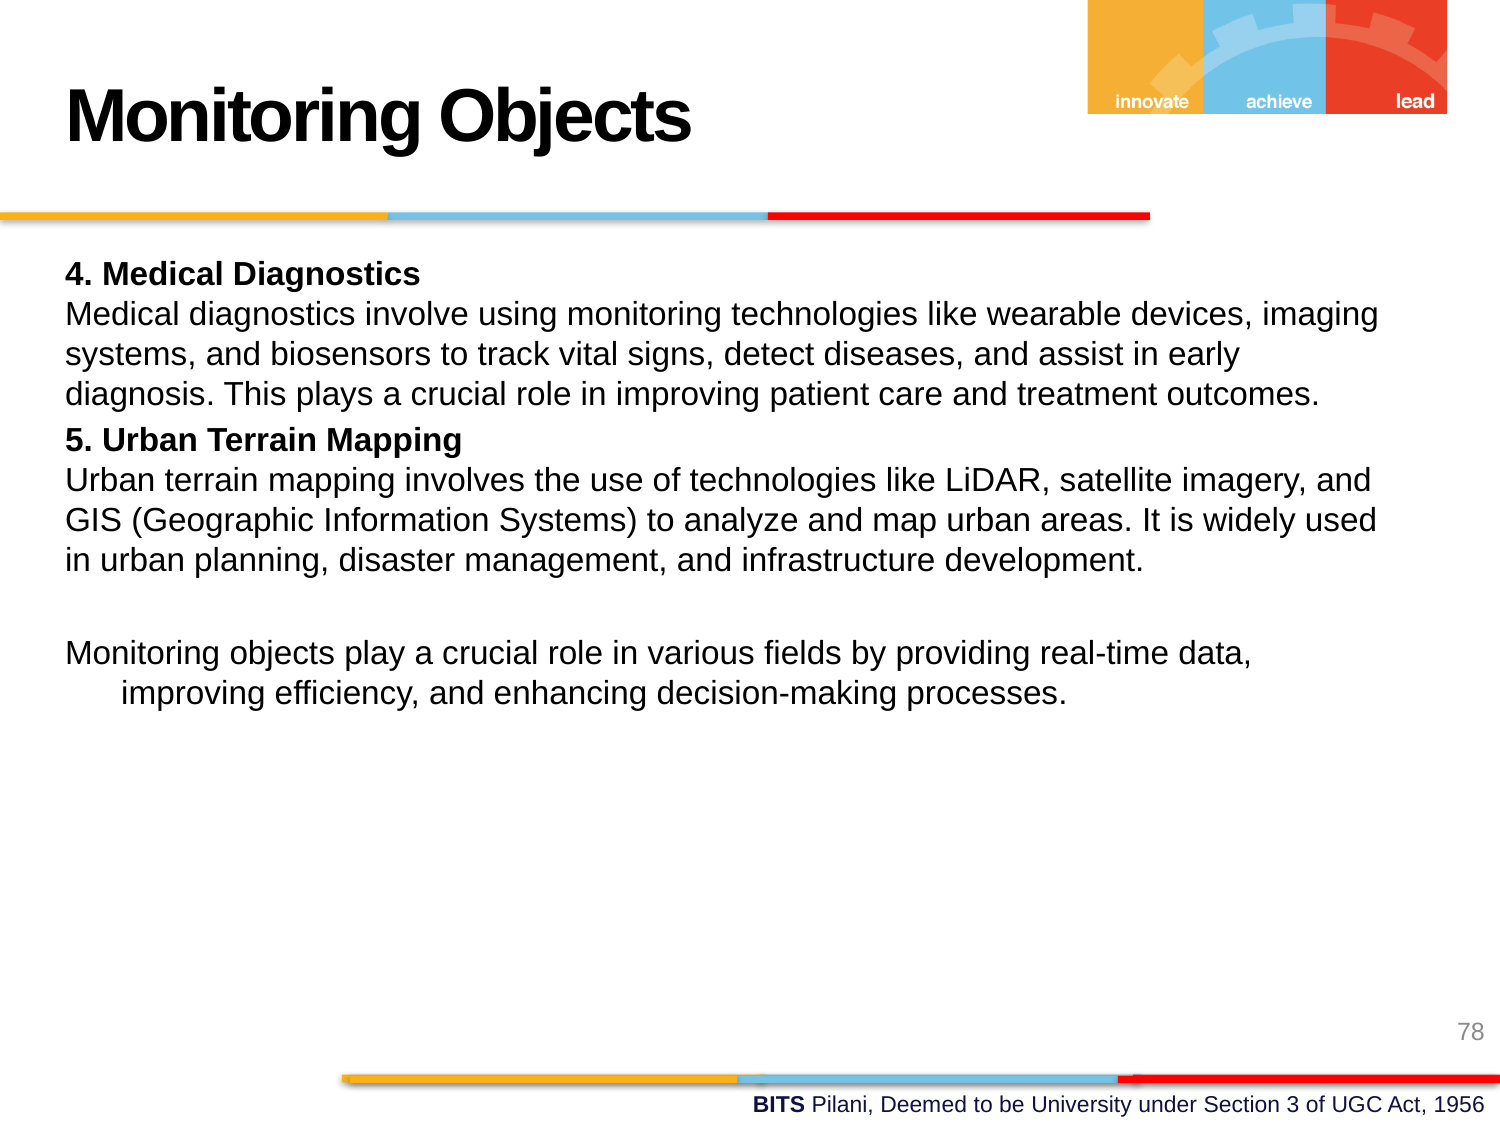

Monitoring Objects
4. Medical Diagnostics
Medical diagnostics involve using monitoring technologies like wearable devices, imaging systems, and biosensors to track vital signs, detect diseases, and assist in early diagnosis. This plays a crucial role in improving patient care and treatment outcomes.
5. Urban Terrain Mapping
Urban terrain mapping involves the use of technologies like LiDAR, satellite imagery, and GIS (Geographic Information Systems) to analyze and map urban areas. It is widely used in urban planning, disaster management, and infrastructure development.

Monitoring objects play a crucial role in various fields by providing real-time data, improving efficiency, and enhancing decision-making processes.
78